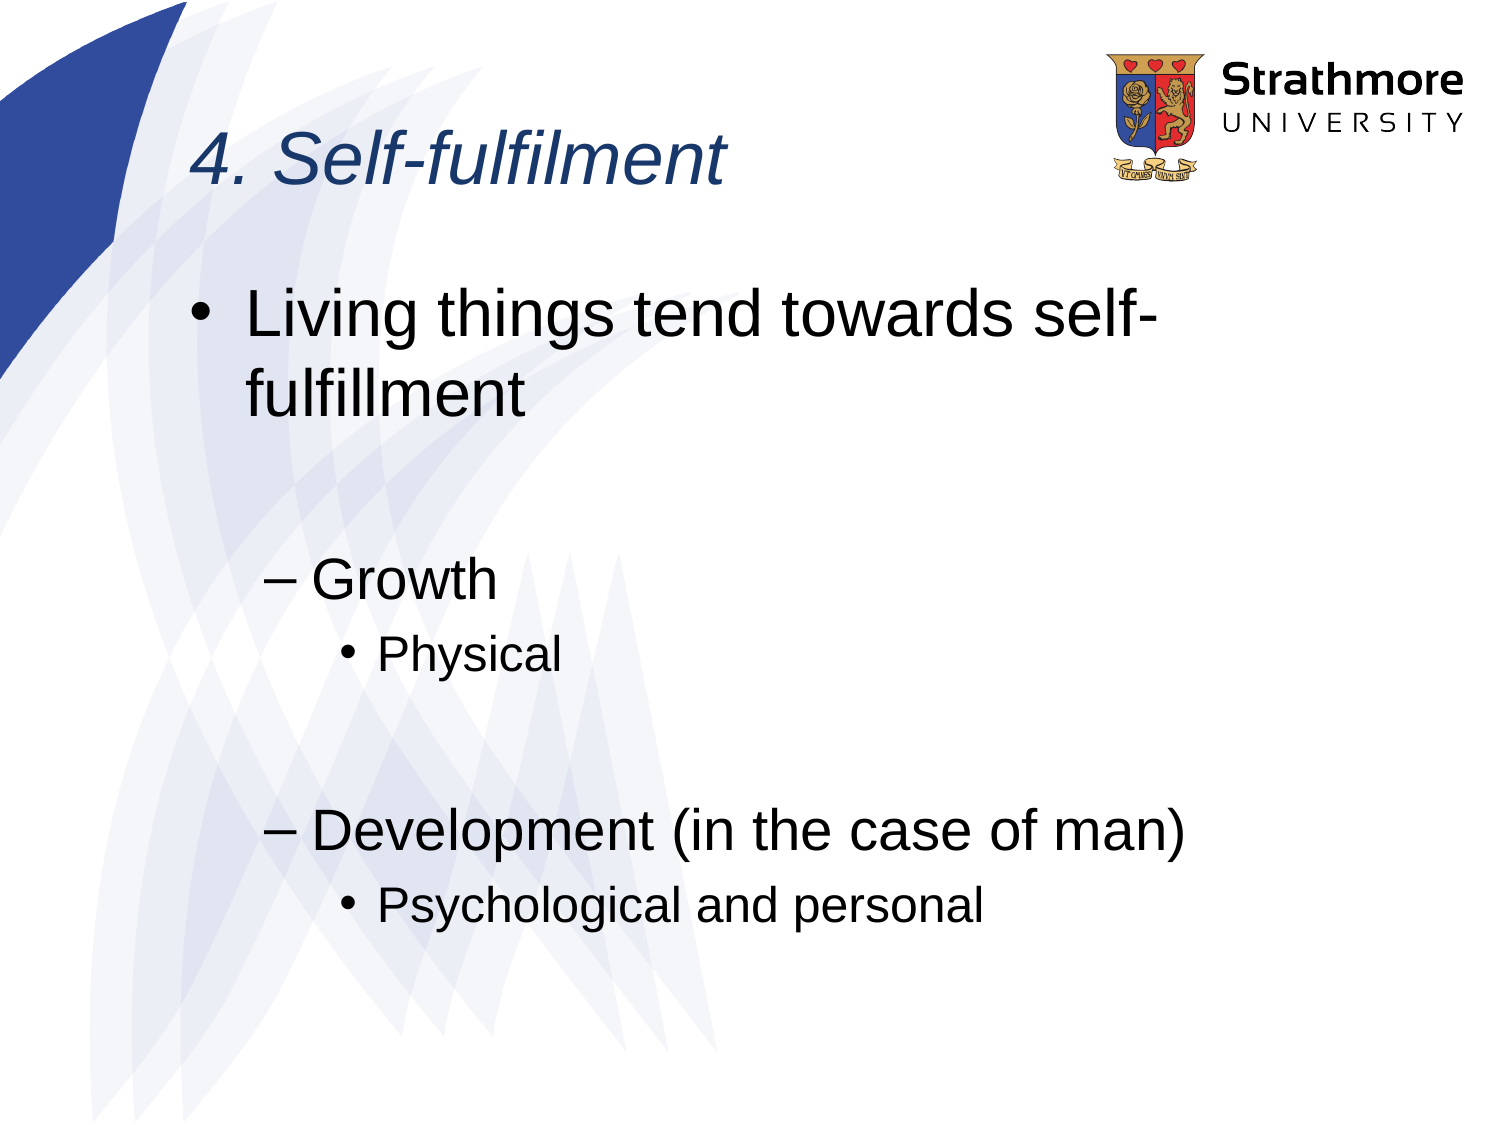

# 4. Self-fulfilment
Living things tend towards self-fulfillment

Growth
Physical

Development (in the case of man)
Psychological and personal